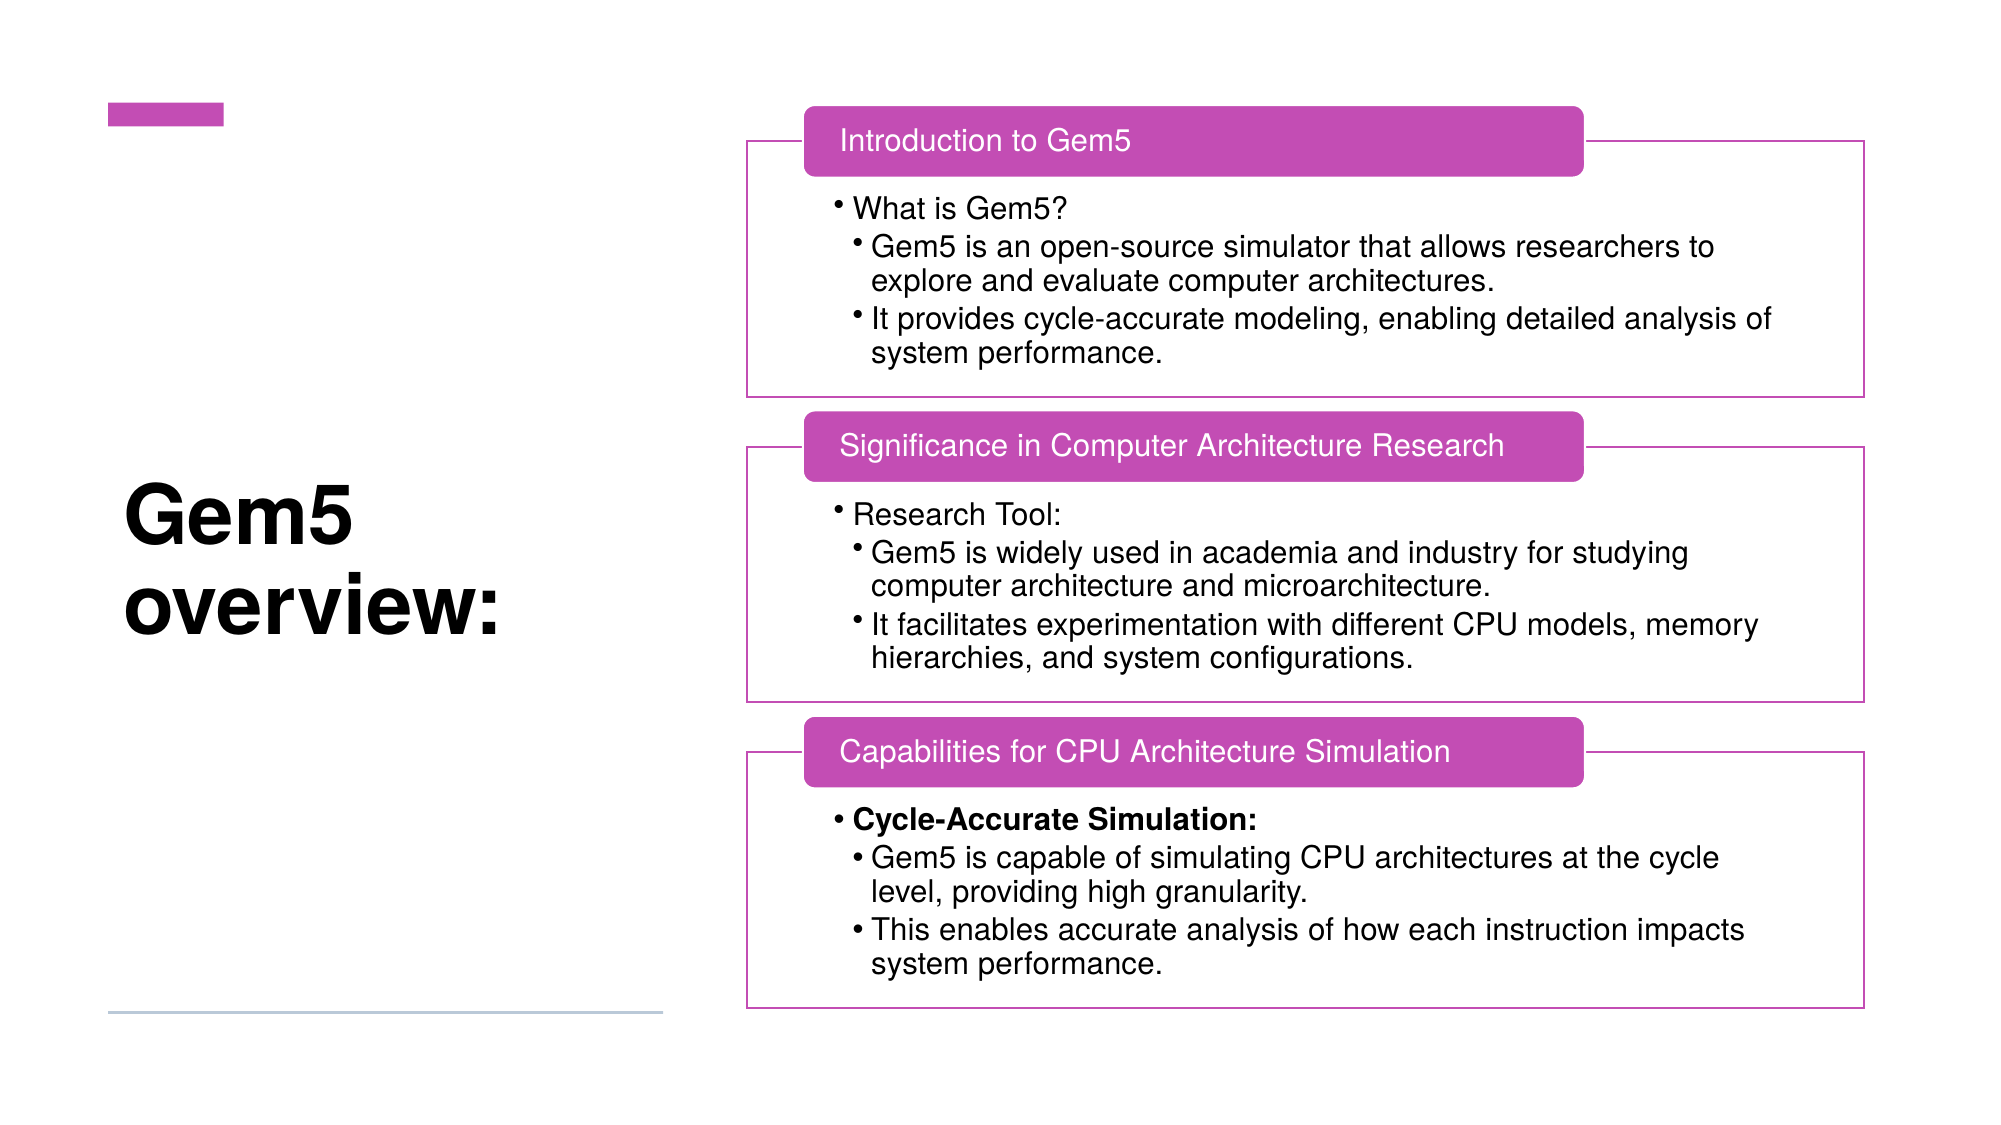

What is Gem5?
Gem5 is an open-source simulator that allows researchers to explore and evaluate computer architectures.
It provides cycle-accurate modeling, enabling detailed analysis of system performance.
Introduction to Gem5
Research Tool:
Gem5 is widely used in academia and industry for studying computer architecture and microarchitecture.
It facilitates experimentation with different CPU models, memory hierarchies, and system configurations.
Significance in Computer Architecture Research
Cycle-Accurate Simulation:
Gem5 is capable of simulating CPU architectures at the cycle level, providing high granularity.
This enables accurate analysis of how each instruction impacts system performance.
Capabilities for CPU Architecture Simulation
# Gem5 overview: